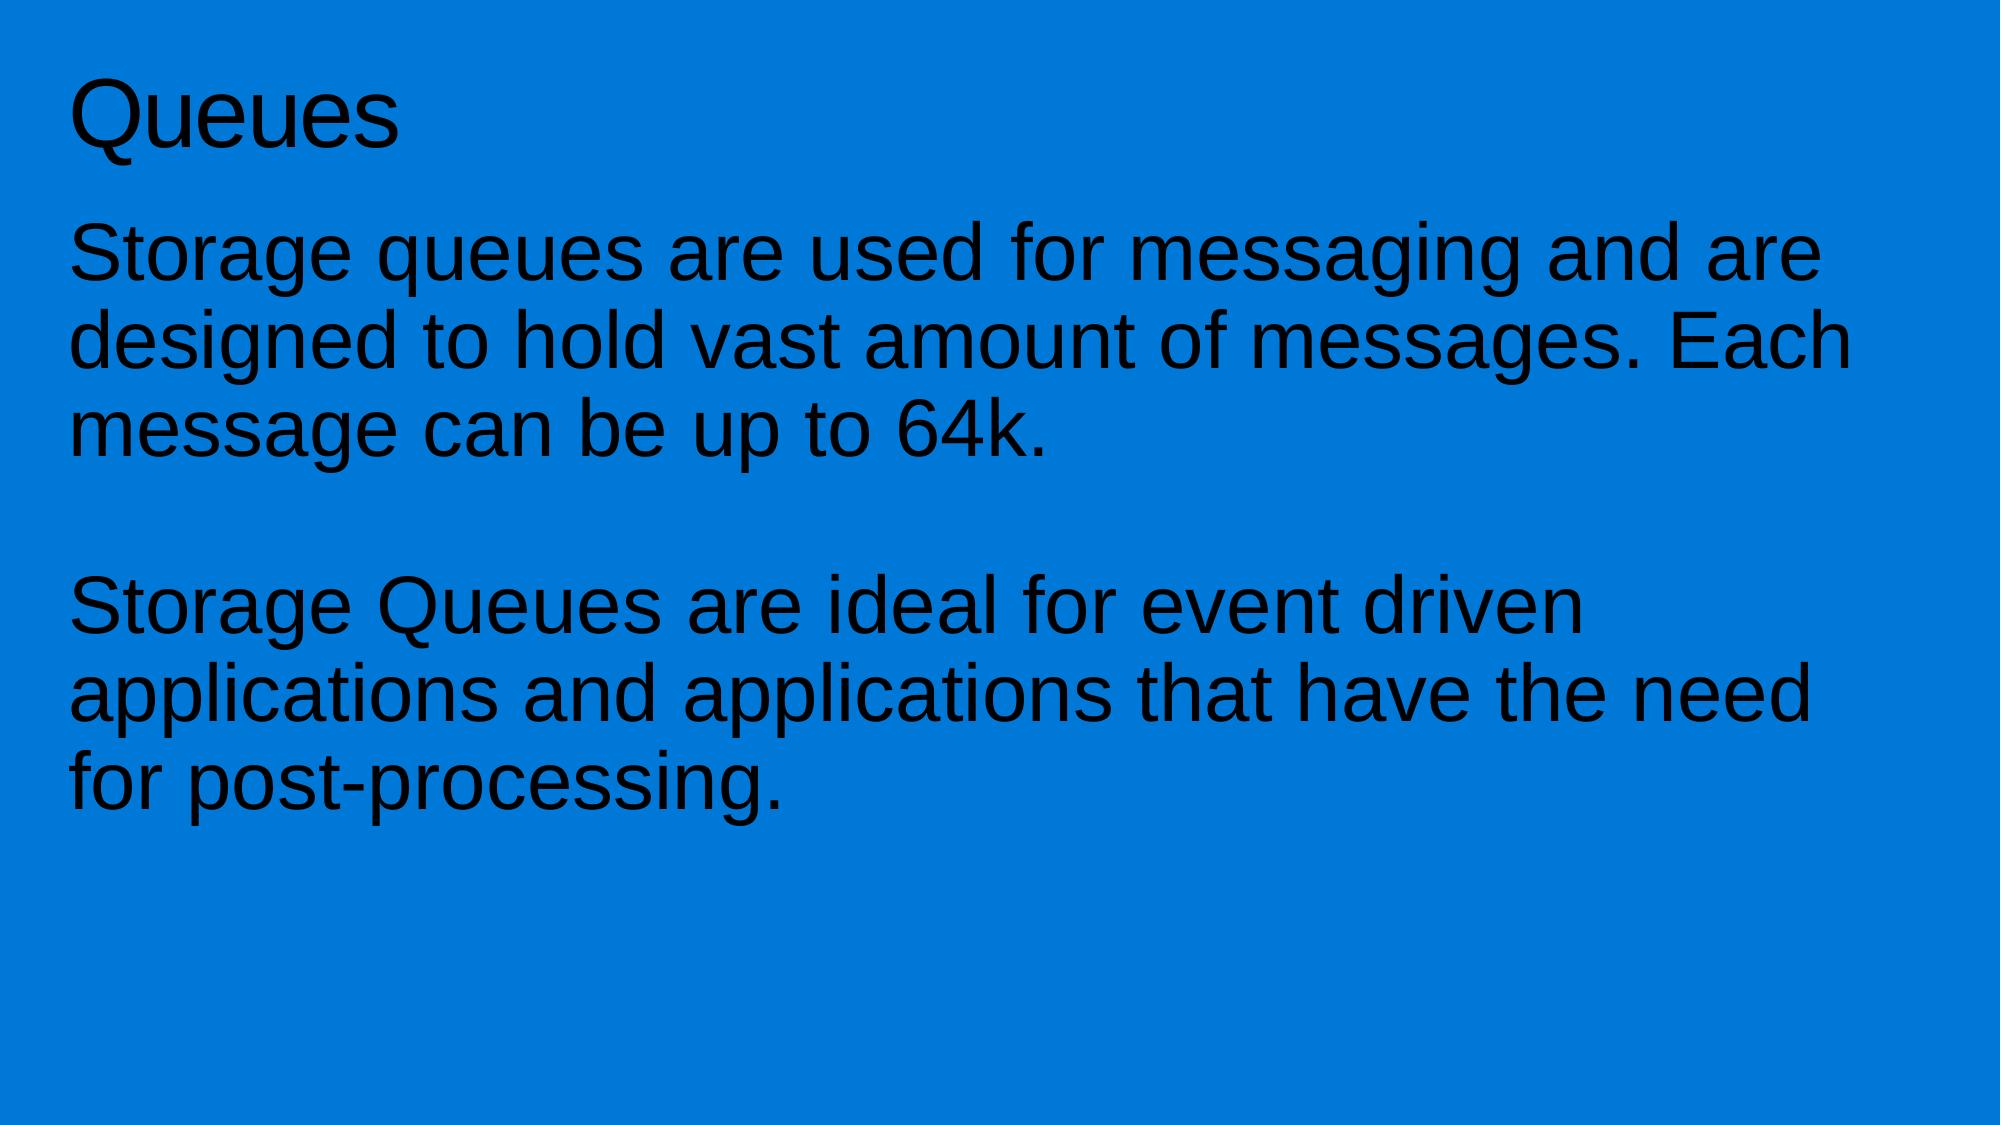

# Queues
Storage queues are used for messaging and are designed to hold vast amount of messages. Each message can be up to 64k.
Storage Queues are ideal for event driven applications and applications that have the need for post-processing.